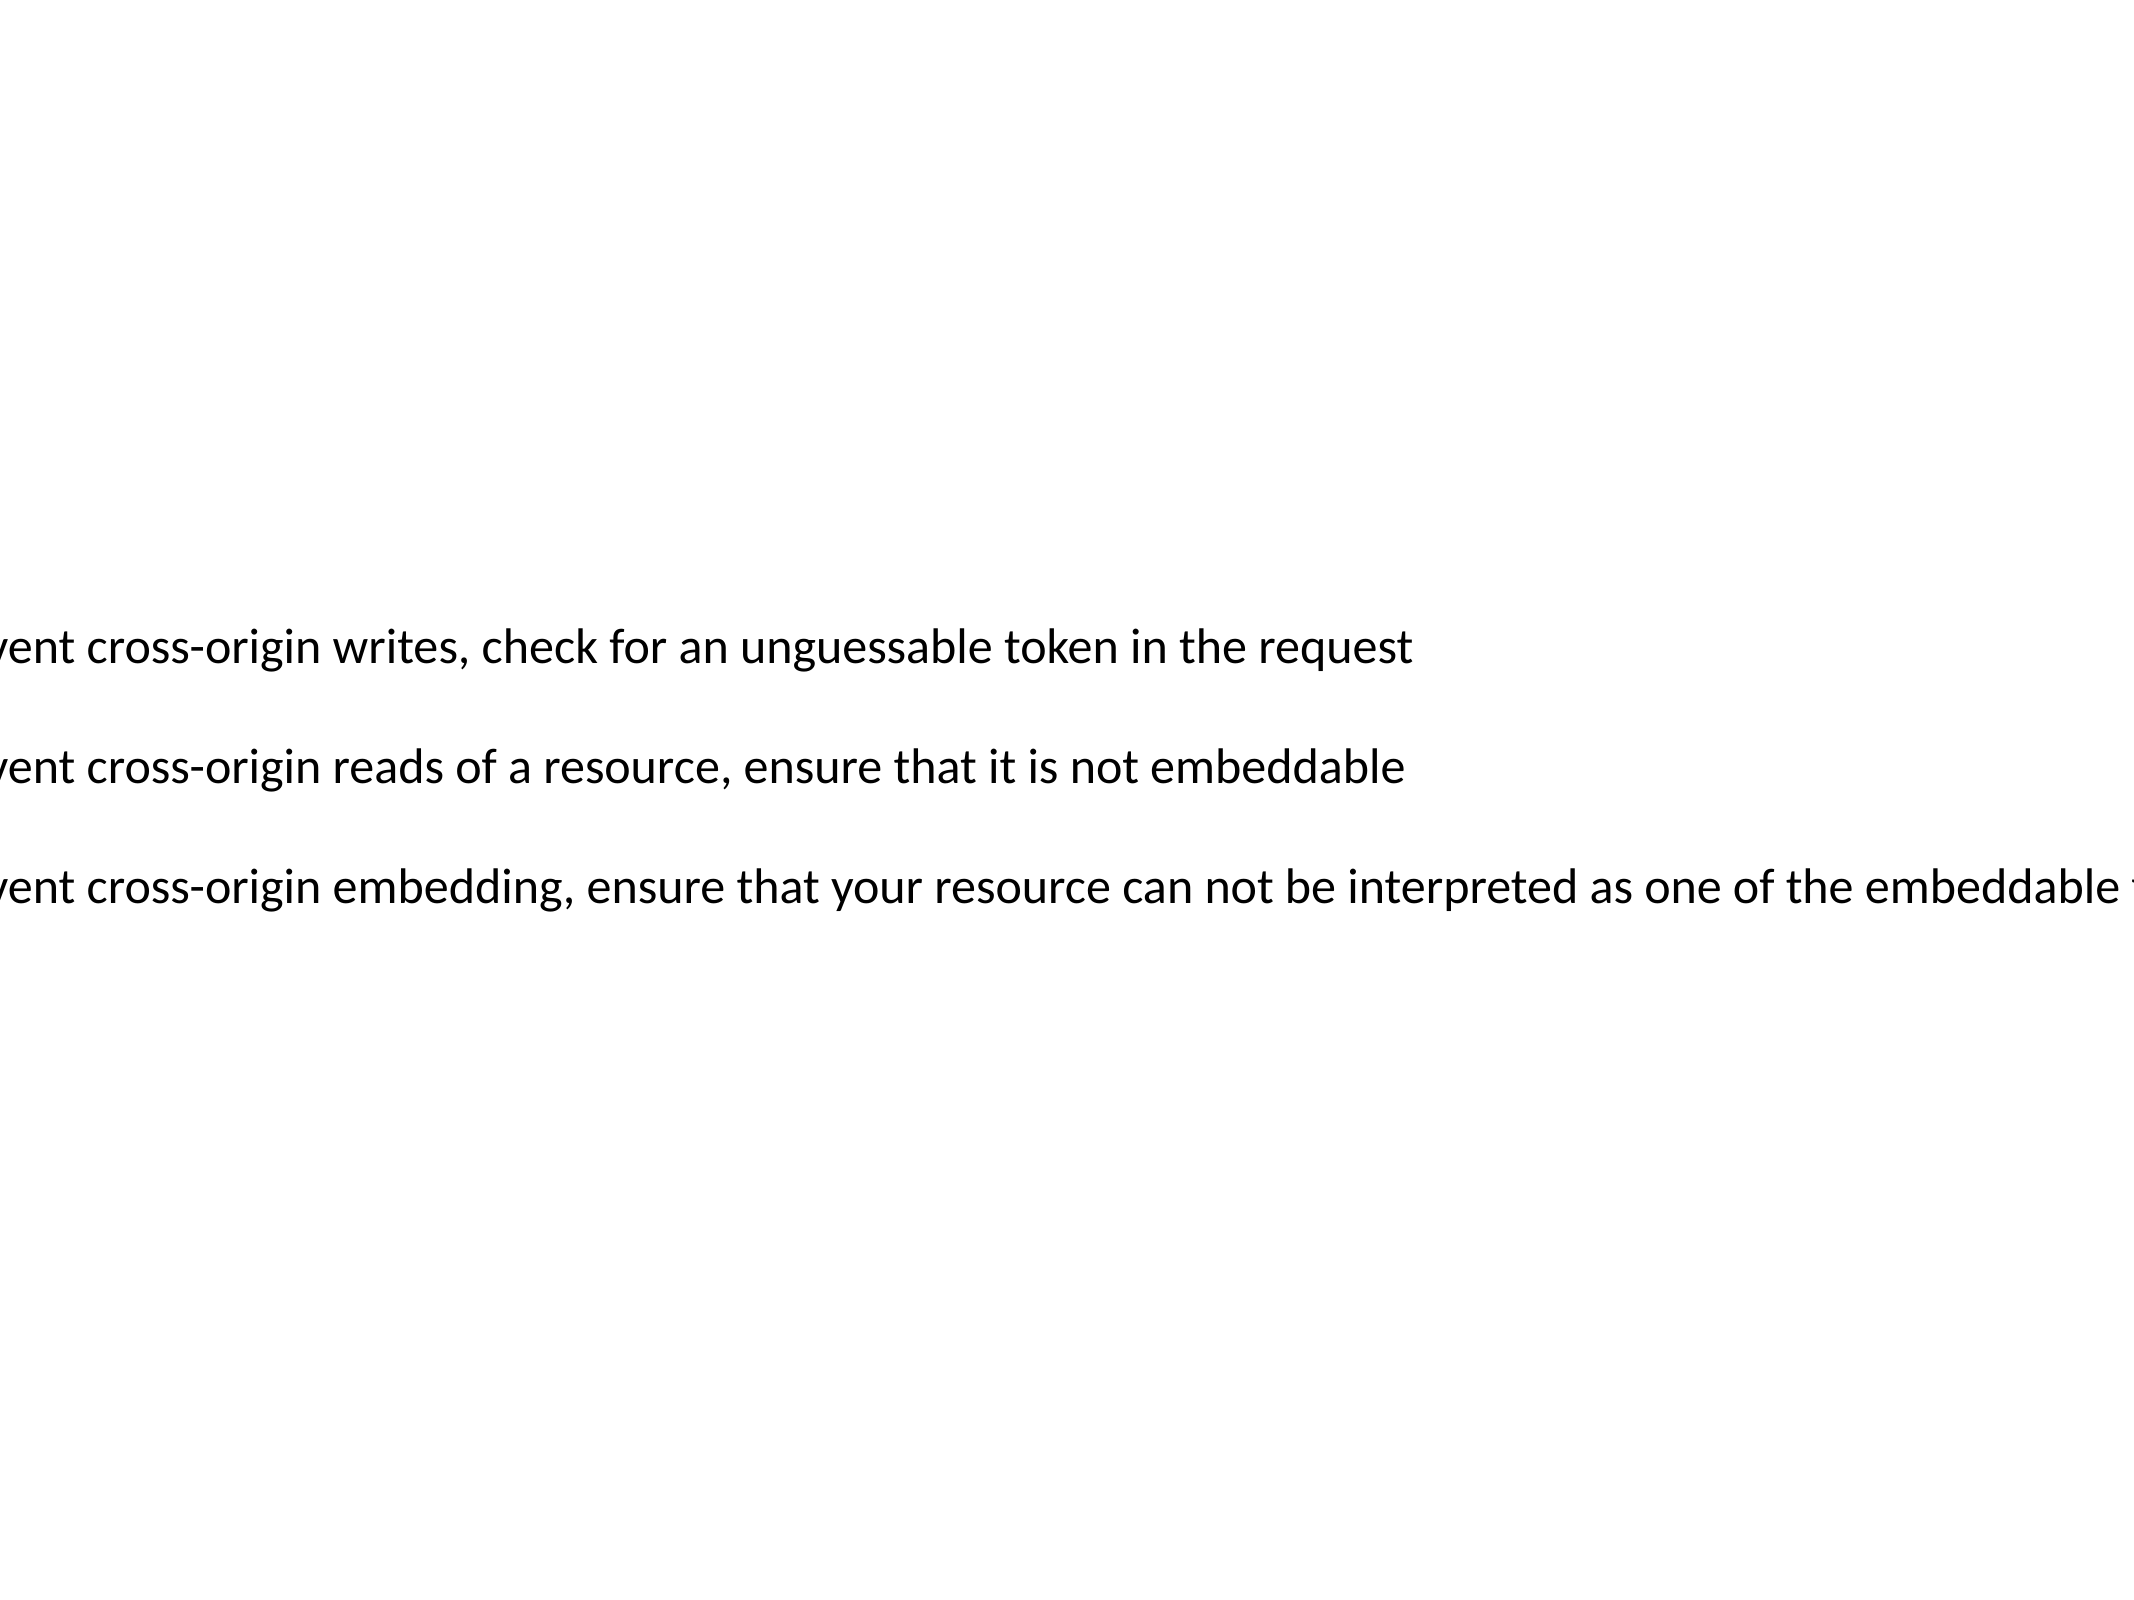

To prevent cross-origin writes, check for an unguessable token in the request

To prevent cross-origin reads of a resource, ensure that it is not embeddable

To prevent cross-origin embedding, ensure that your resource can not be interpreted as one of the embeddable formats
137